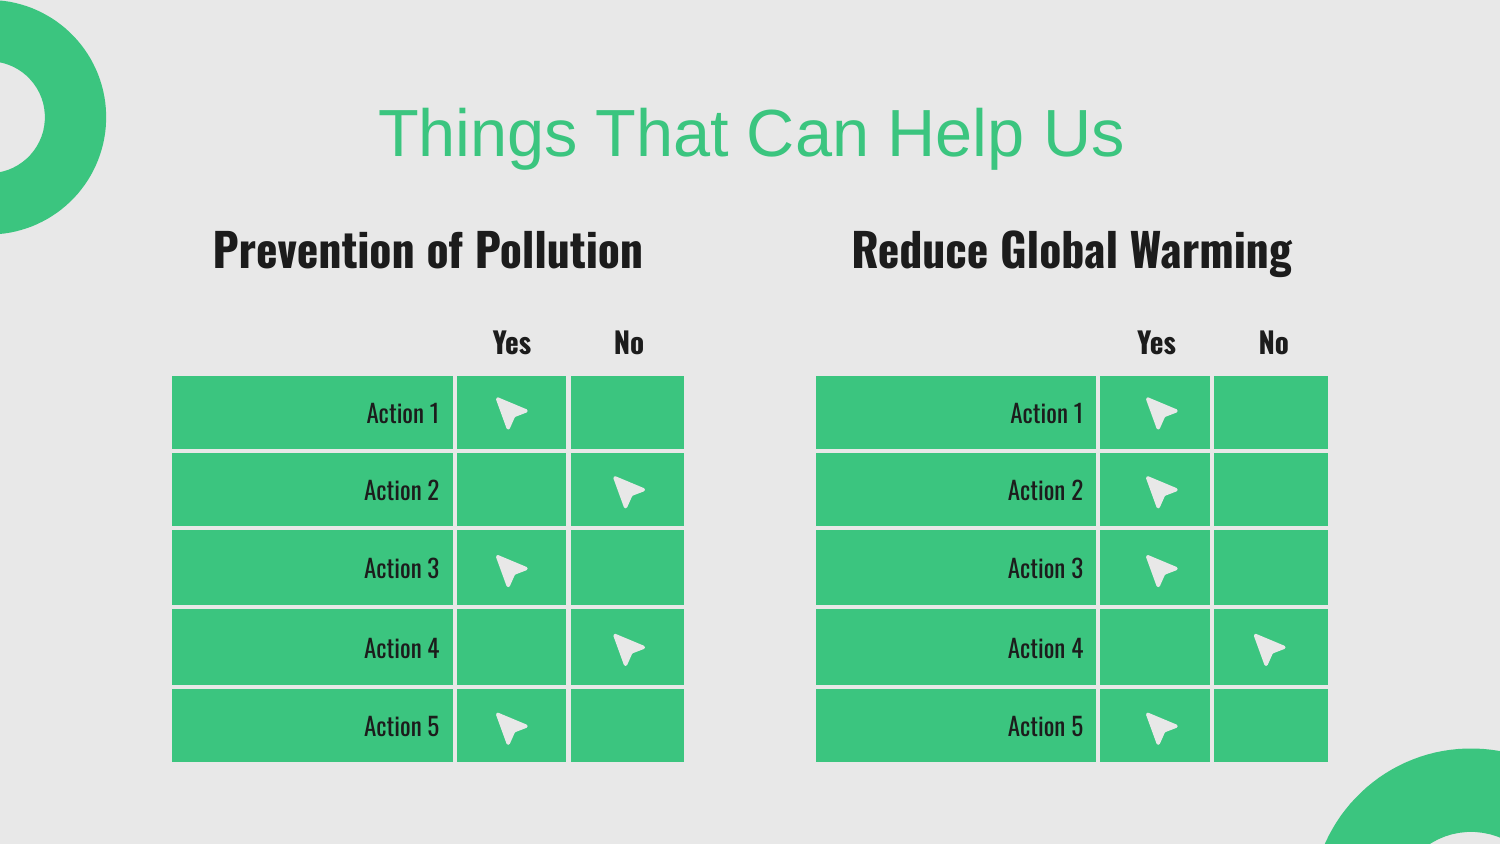

# Things That Can Help Us
Prevention of Pollution
Reduce Global Warming
Yes
No
Yes
No
| Action 1 |  |  |
| --- | --- | --- |
| Action 2 |  |  |
| Action 3 |  |  |
| Action 4 |  |  |
| Action 5 |  |  |
| Action 1 |  |  |
| --- | --- | --- |
| Action 2 |  |  |
| Action 3 |  |  |
| Action 4 |  |  |
| Action 5 |  |  |